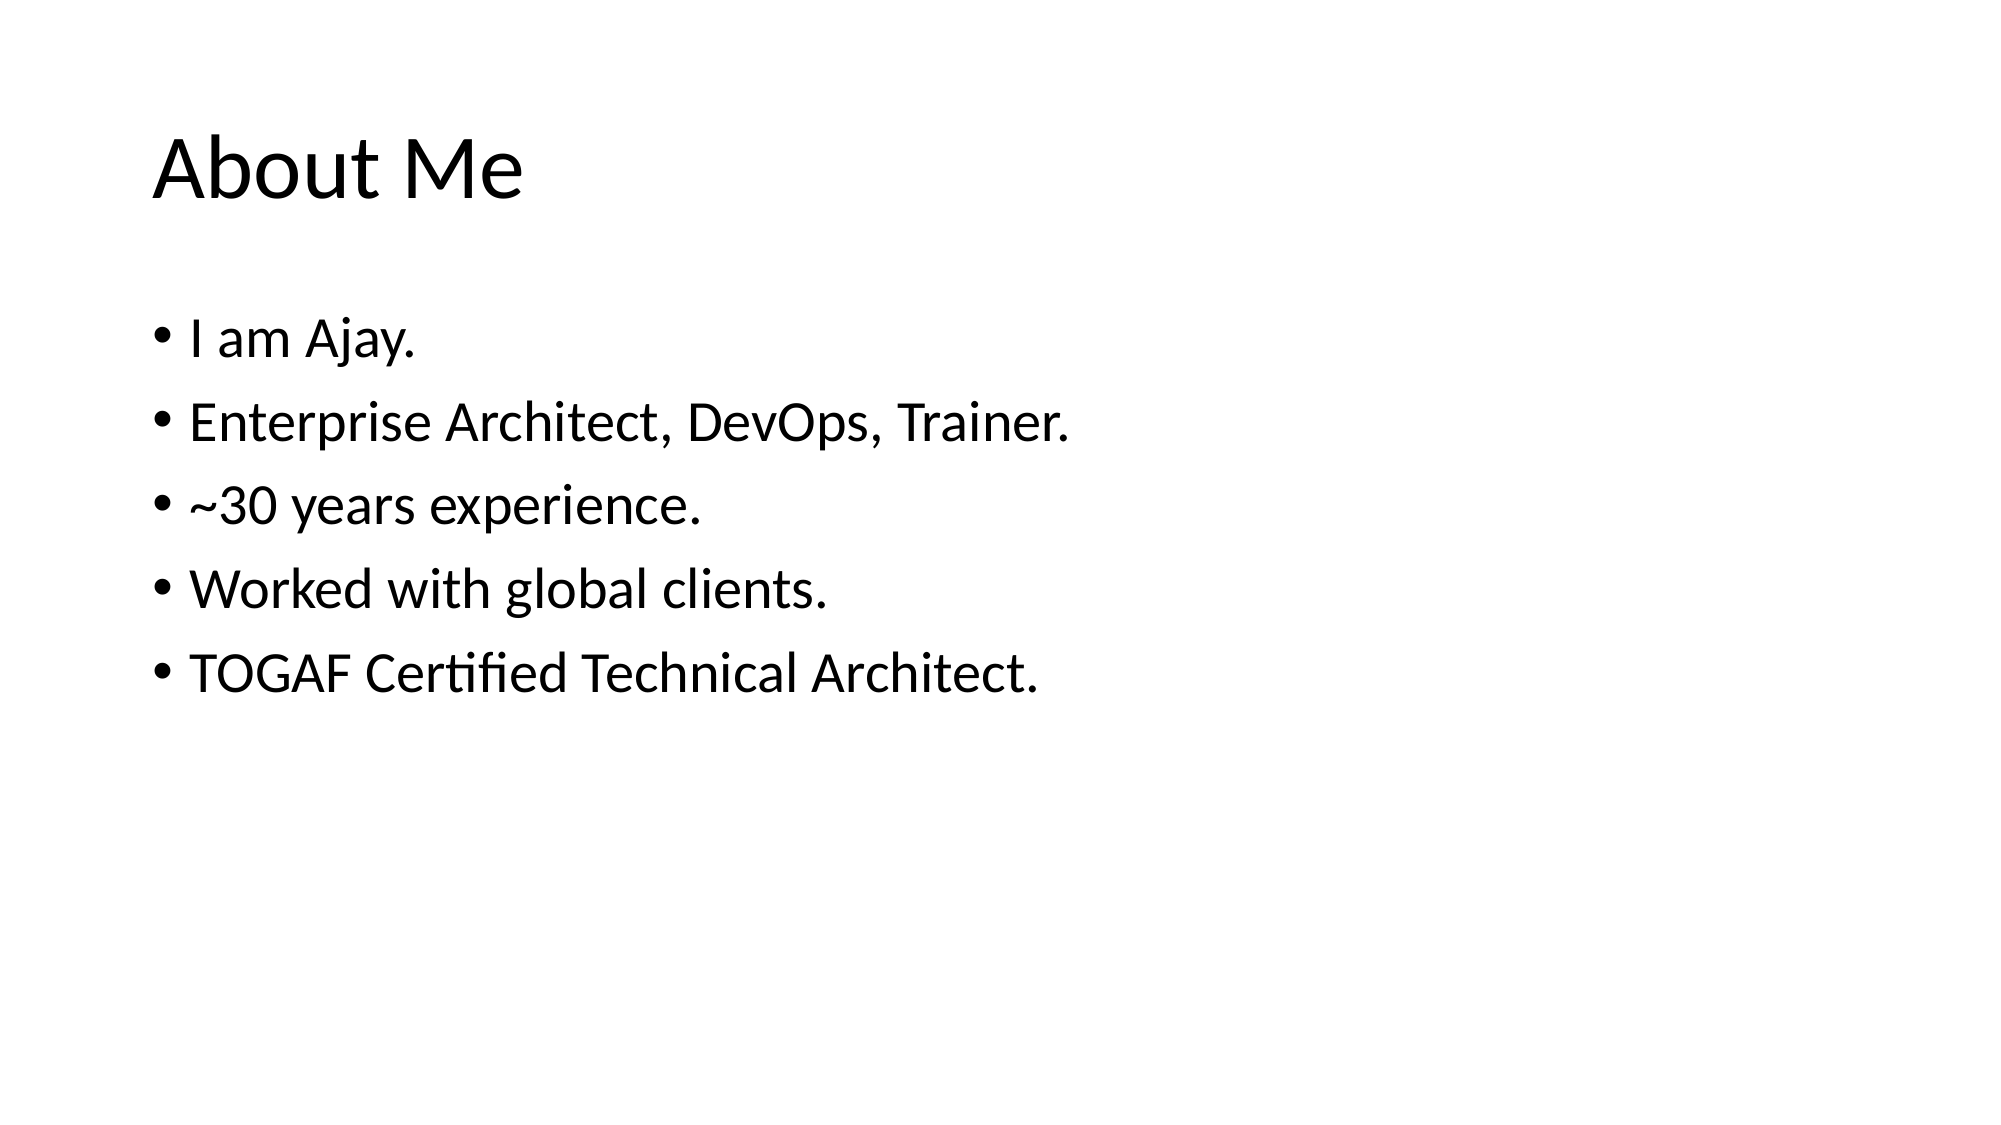

# About Me
I am Ajay.
Enterprise Architect, DevOps, Trainer.
~30 years experience.
Worked with global clients.
TOGAF Certified Technical Architect.